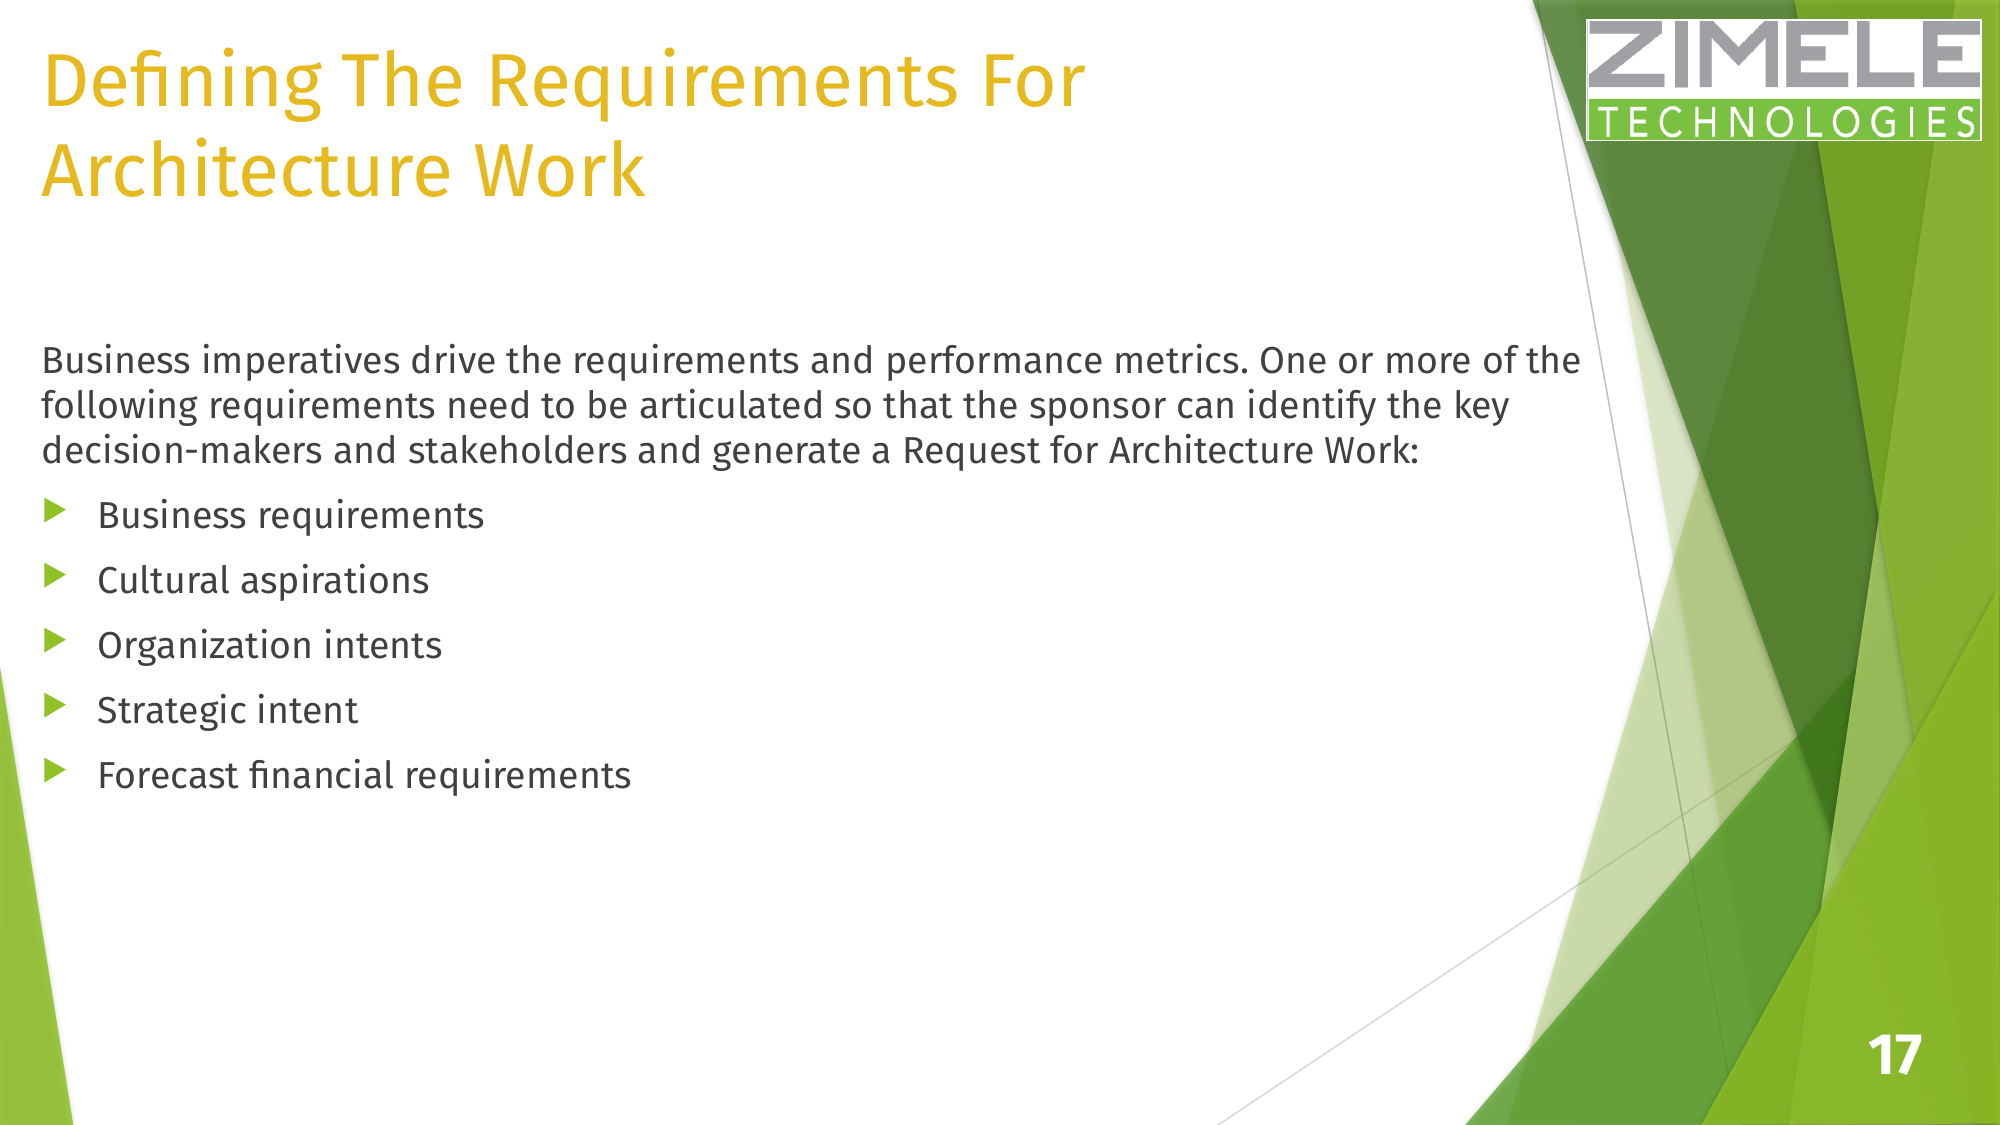

# Defining The Requirements For Architecture Work
Business imperatives drive the requirements and performance metrics. One or more of the following requirements need to be articulated so that the sponsor can identify the key decision-makers and stakeholders and generate a Request for Architecture Work:
Business requirements
Cultural aspirations
Organization intents
Strategic intent
Forecast financial requirements

17